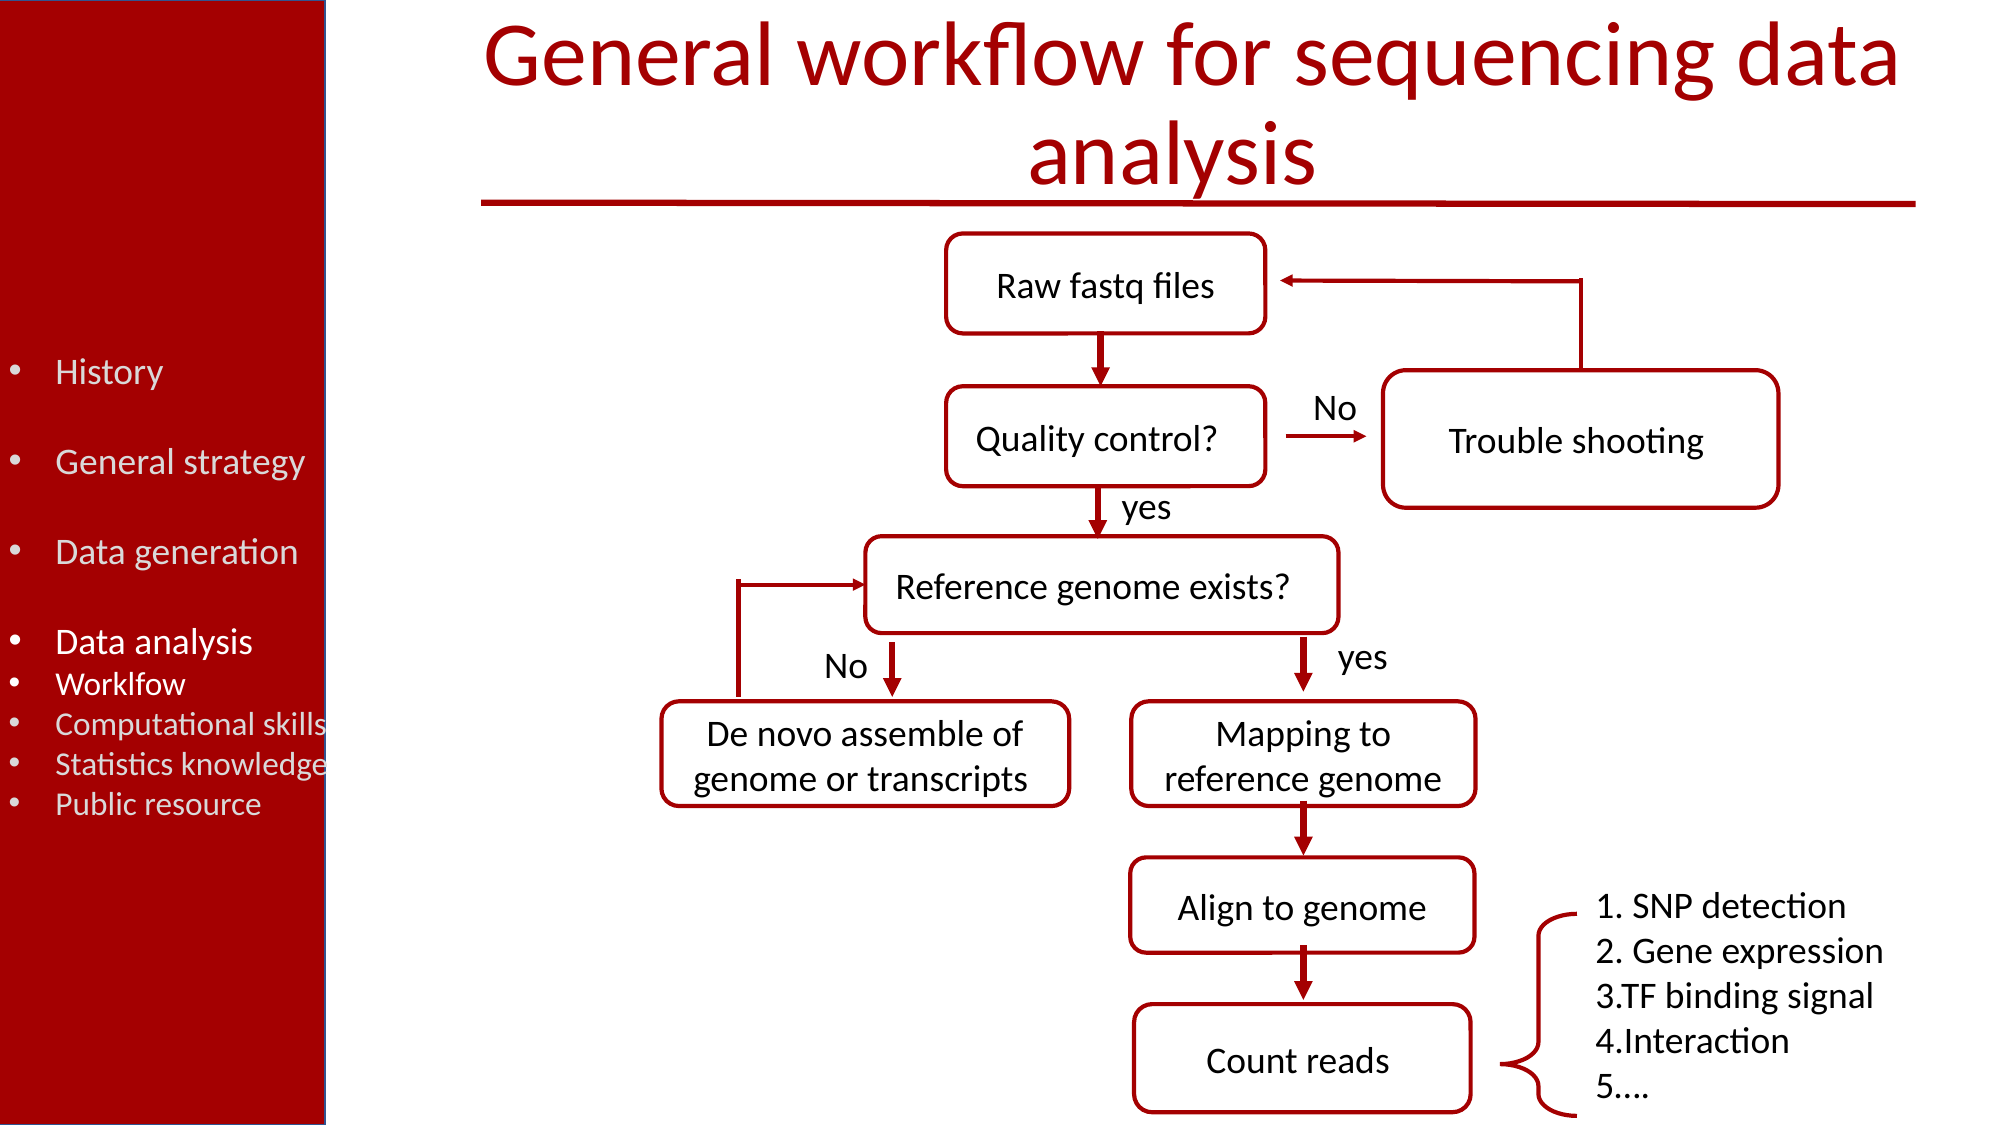

# General workflow for sequencing data analysis
Raw fastq files
History

General strategy

Data generation

Data analysis
Worklfow
Computational skills
Statistics knowledge
Public resource

Trouble shooting
No
Quality control?
yes
Reference genome exists?
yes
No
De novo assemble of genome or transcripts
Mapping to reference genome
Align to genome
1. SNP detection
2. Gene expression
3.TF binding signal
4.Interaction
5….

Count reads